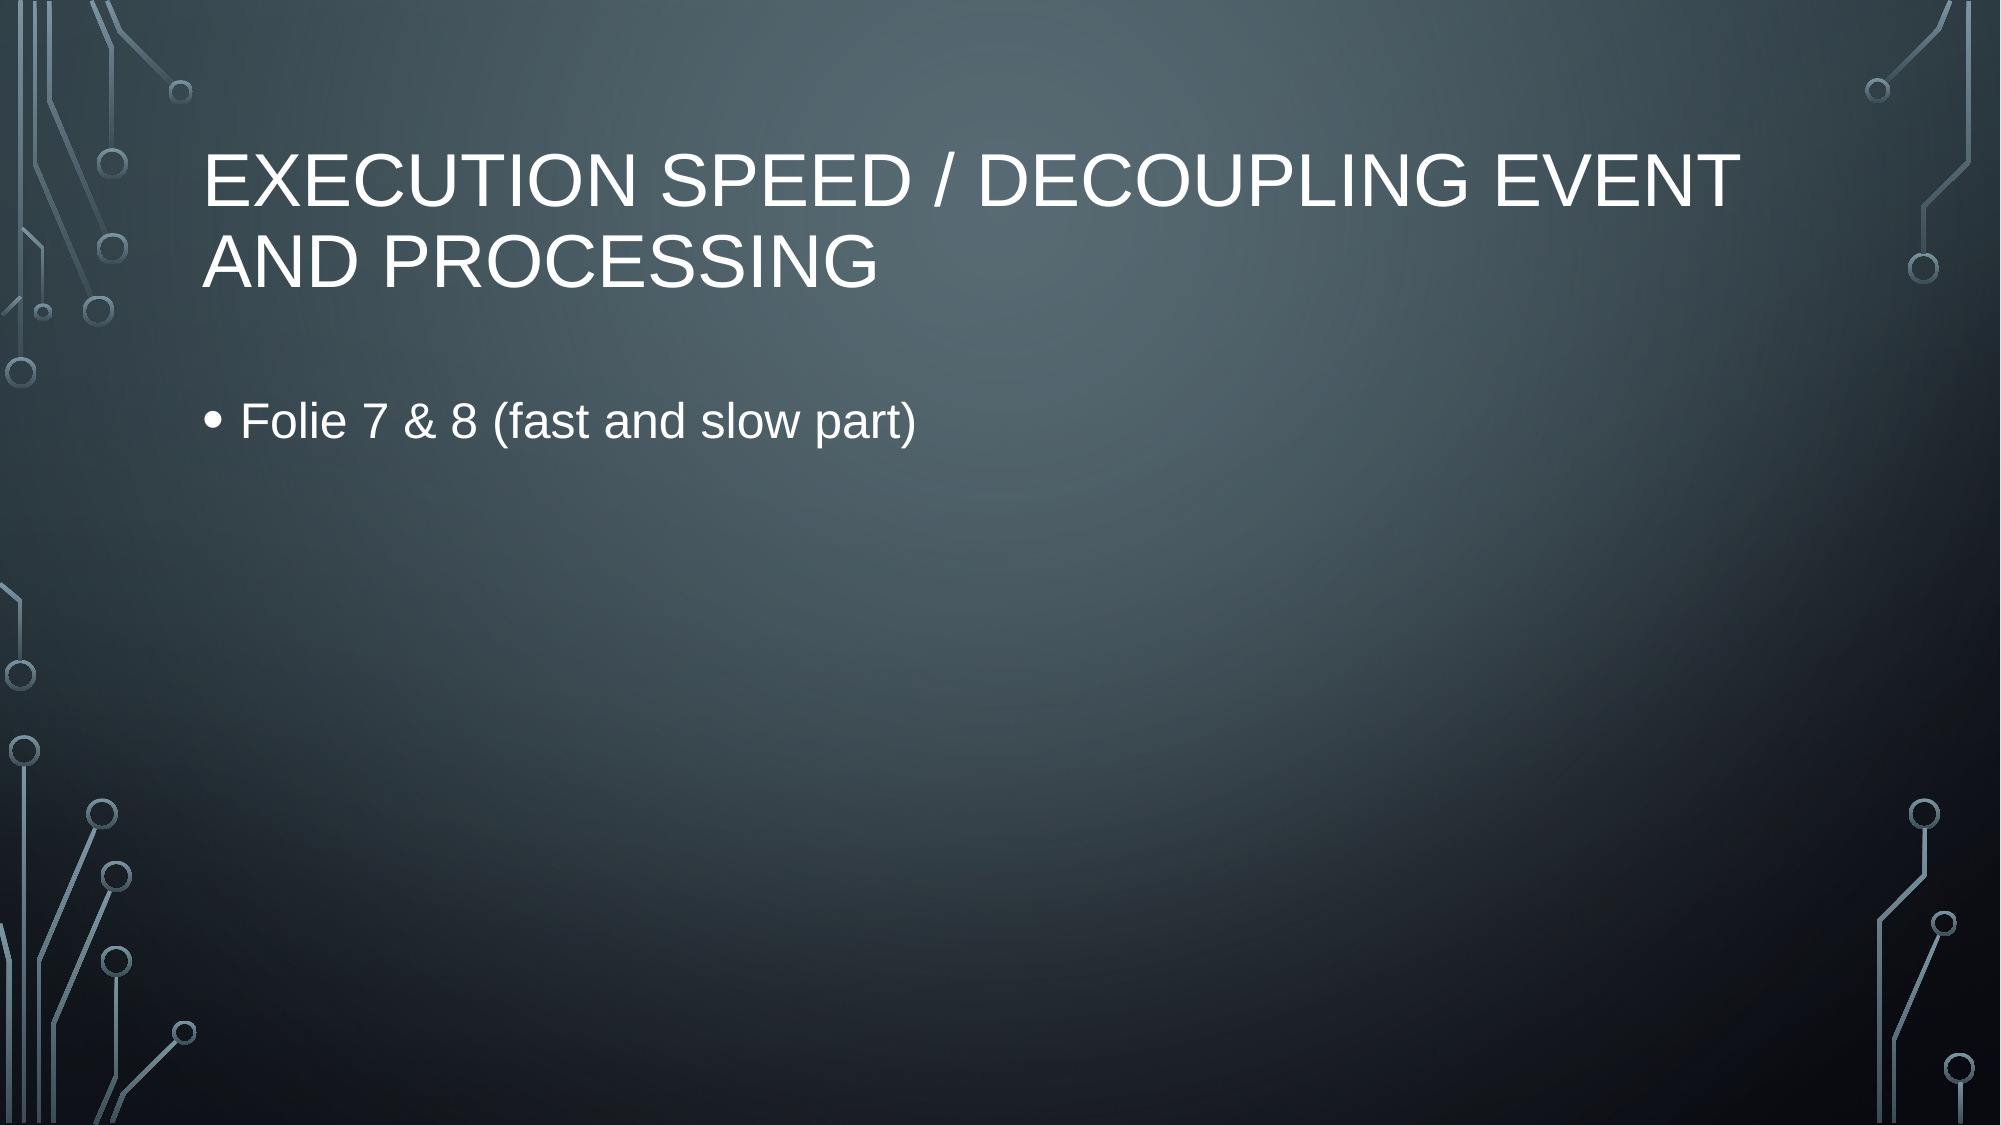

# Execution Speed / Decoupling Event and Processing
Folie 7 & 8 (fast and slow part)